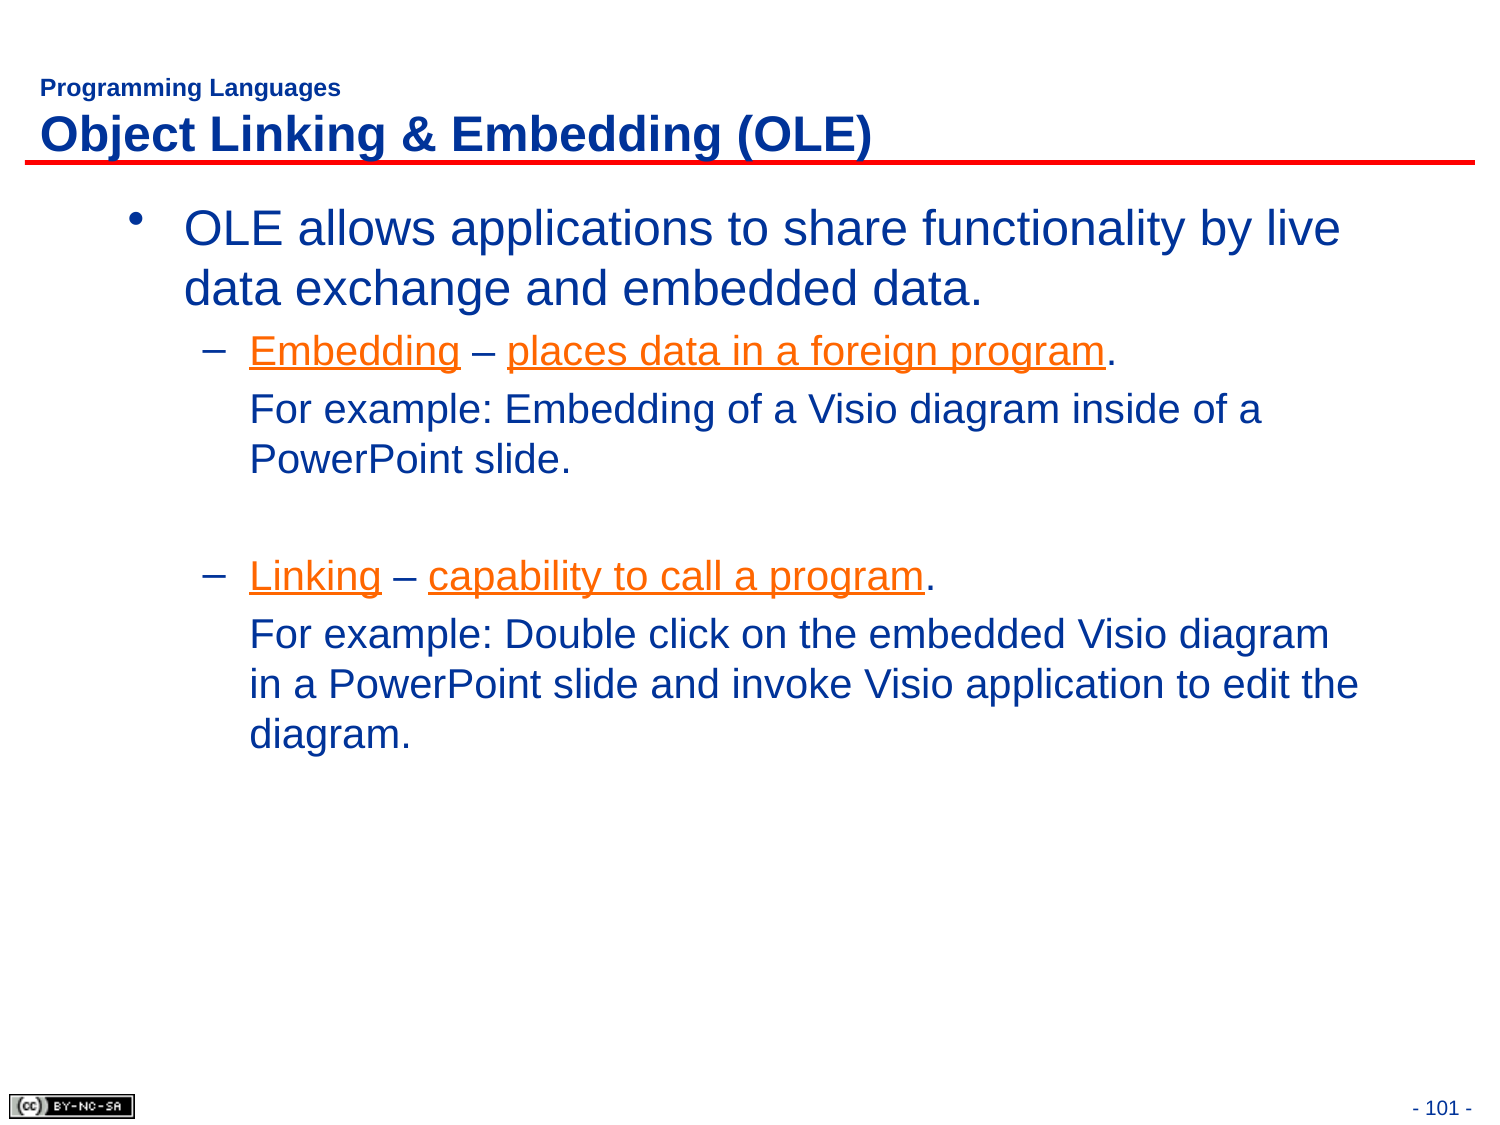

# Programming Languages Object Linking & Embedding (OLE)
OLE allows applications to share functionality by live data exchange and embedded data.
Embedding – places data in a foreign program.
	For example: Embedding of a Visio diagram inside of a PowerPoint slide.

Linking – capability to call a program.
	For example: Double click on the embedded Visio diagram in a PowerPoint slide and invoke Visio application to edit the diagram.

- 101 -